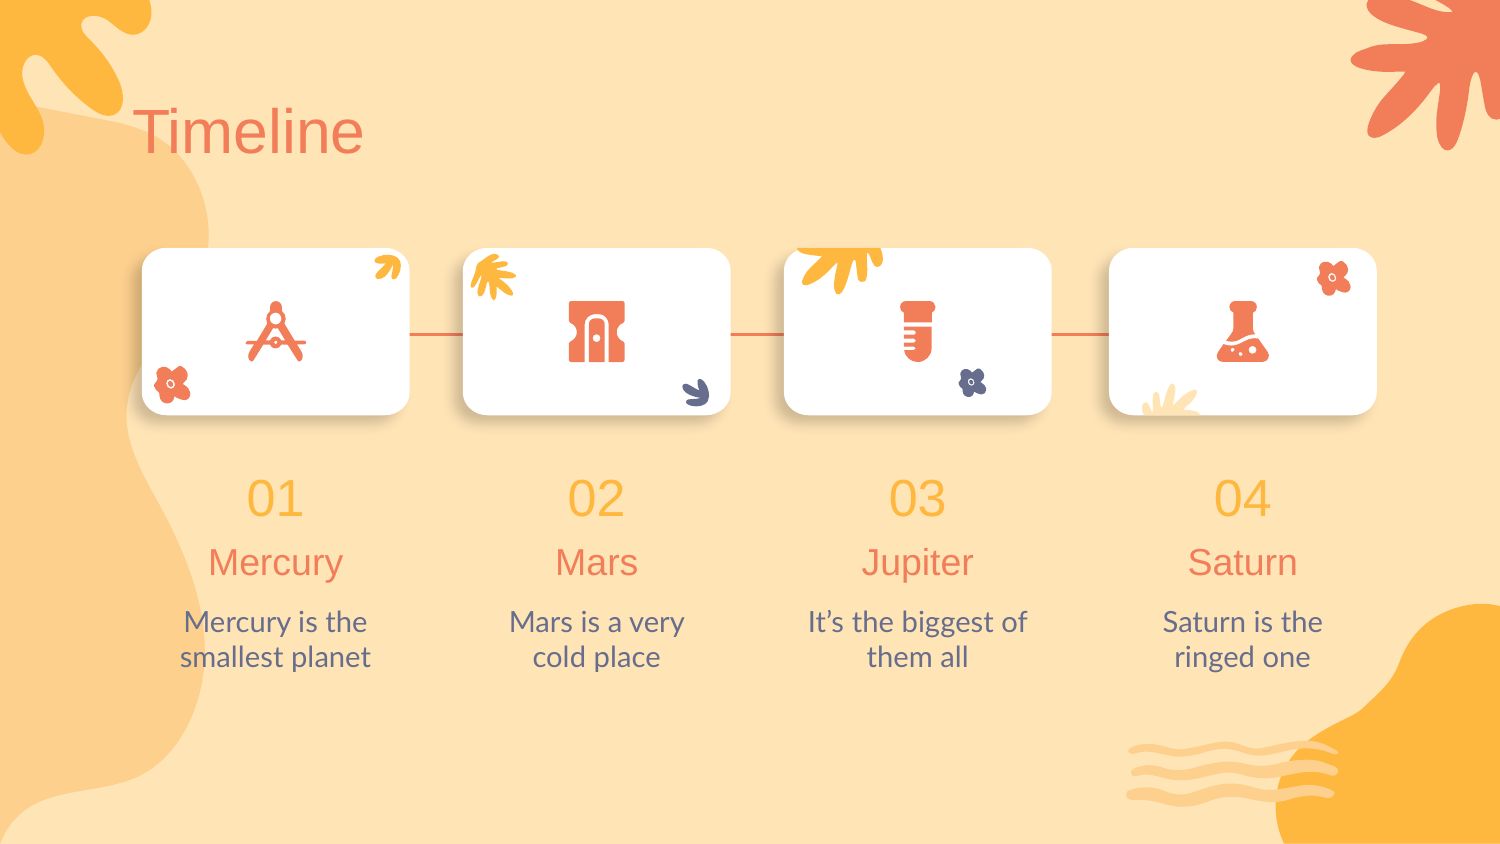

# Timeline

01
02
03
04
Mercury
Mars
Jupiter
Saturn
Mercury is the smallest planet
Mars is a very cold place
It’s the biggest of them all
Saturn is the ringed one